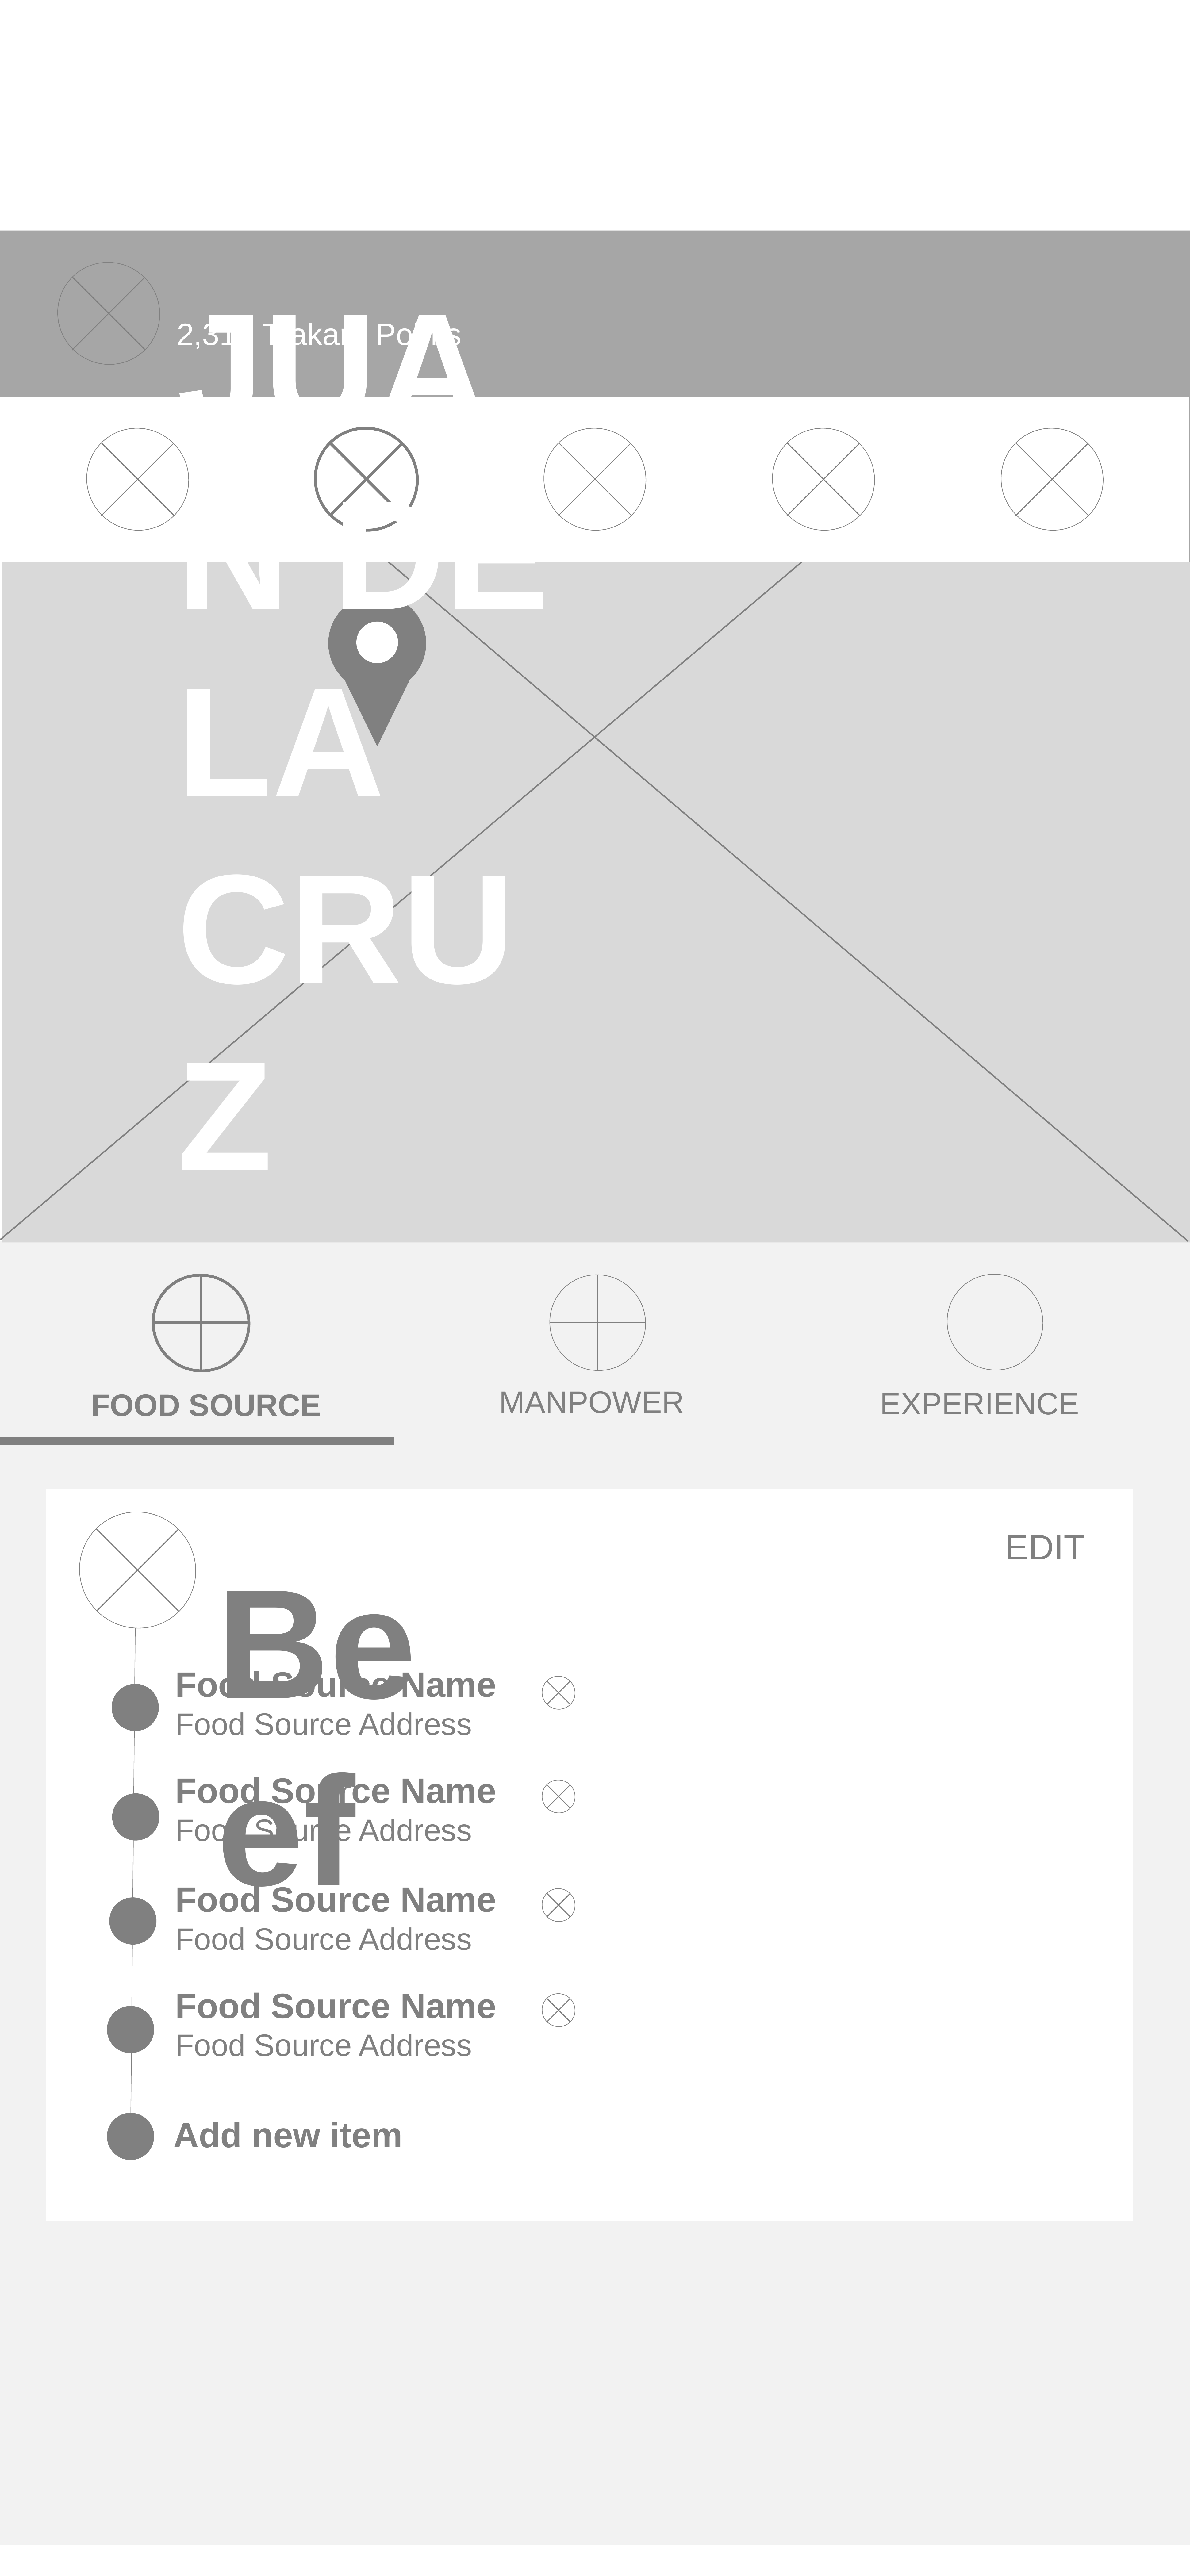

JUAN DE LA CRUZ
2,312 Trakaro Points

MANPOWER
EXPERIENCE
FOOD SOURCE

Beef
Food Source Name
Food Source Address

Food Source Name
Food Source Address

Food Source Name
Food Source Address

Food Source Name
Food Source Address

Add new item

EDIT